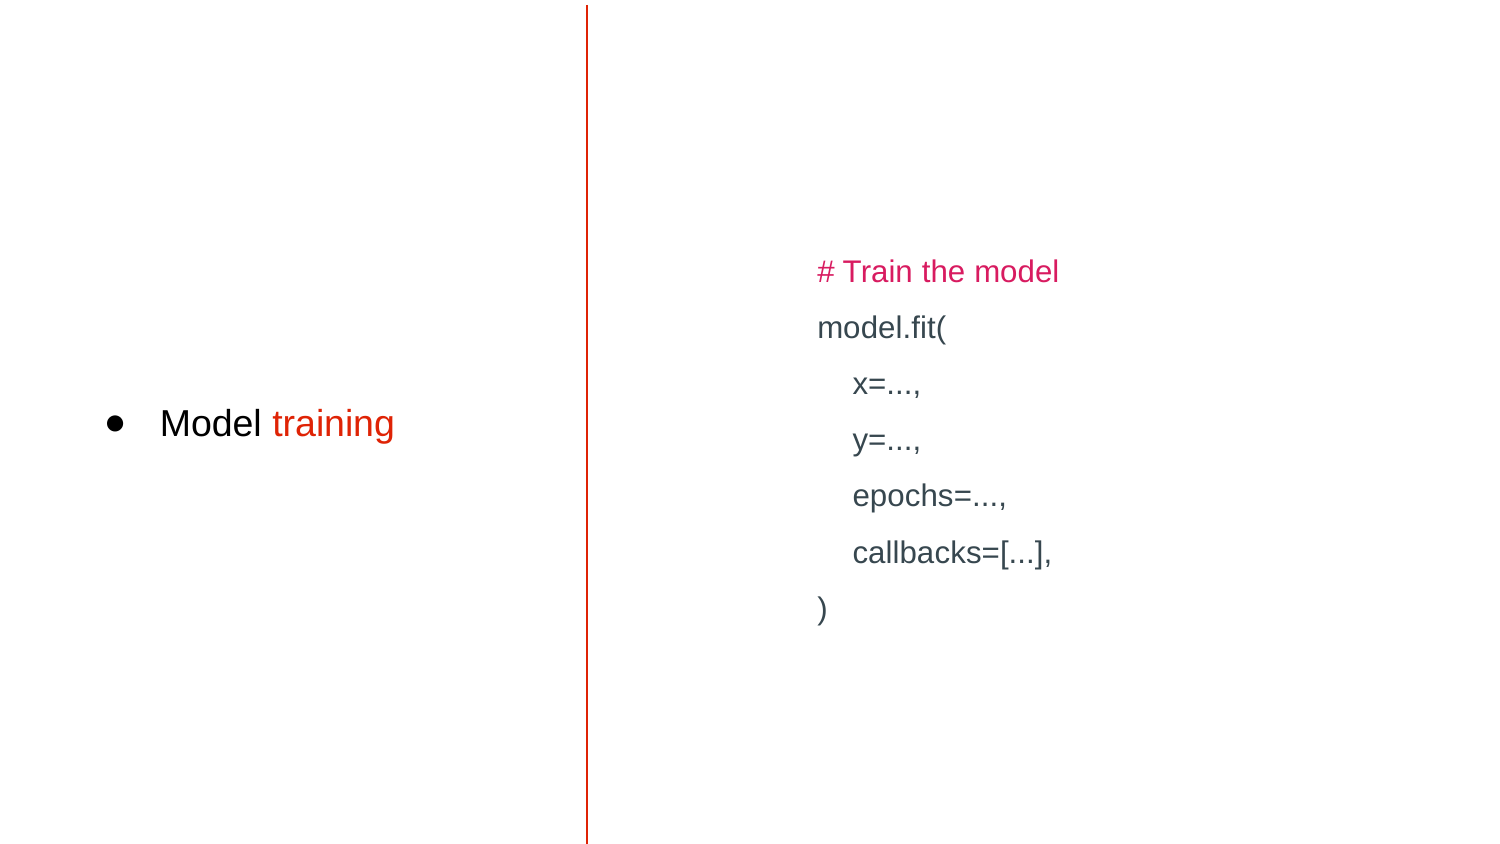

# Train the model
model.fit(
    x=...,
    y=...,
    epochs=...,
    callbacks=[...],
)
Model training